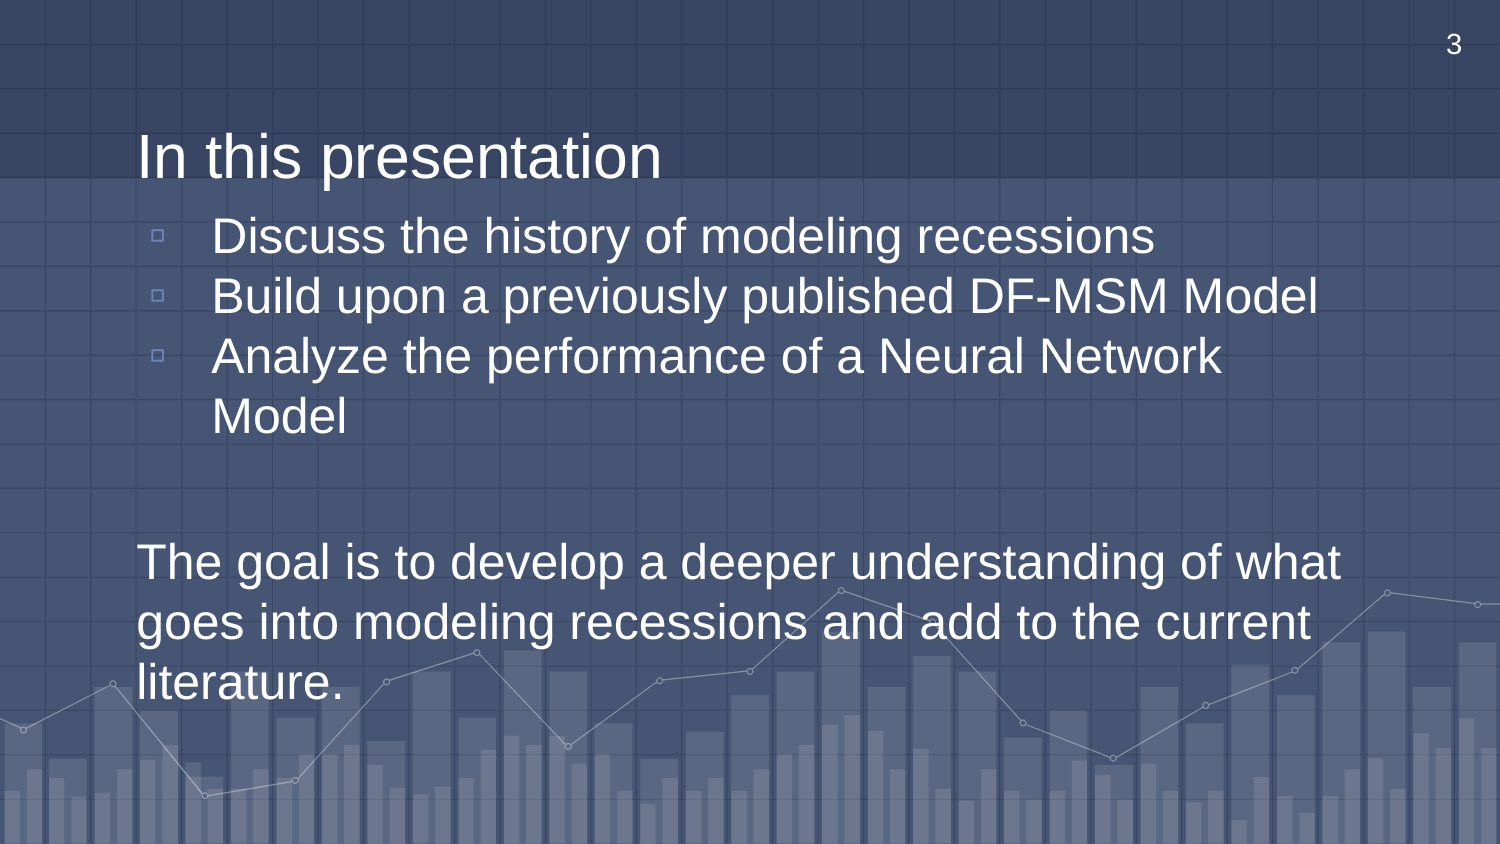

3
# In this presentation
Discuss the history of modeling recessions
Build upon a previously published DF-MSM Model
Analyze the performance of a Neural Network Model

The goal is to develop a deeper understanding of what goes into modeling recessions and add to the current literature.